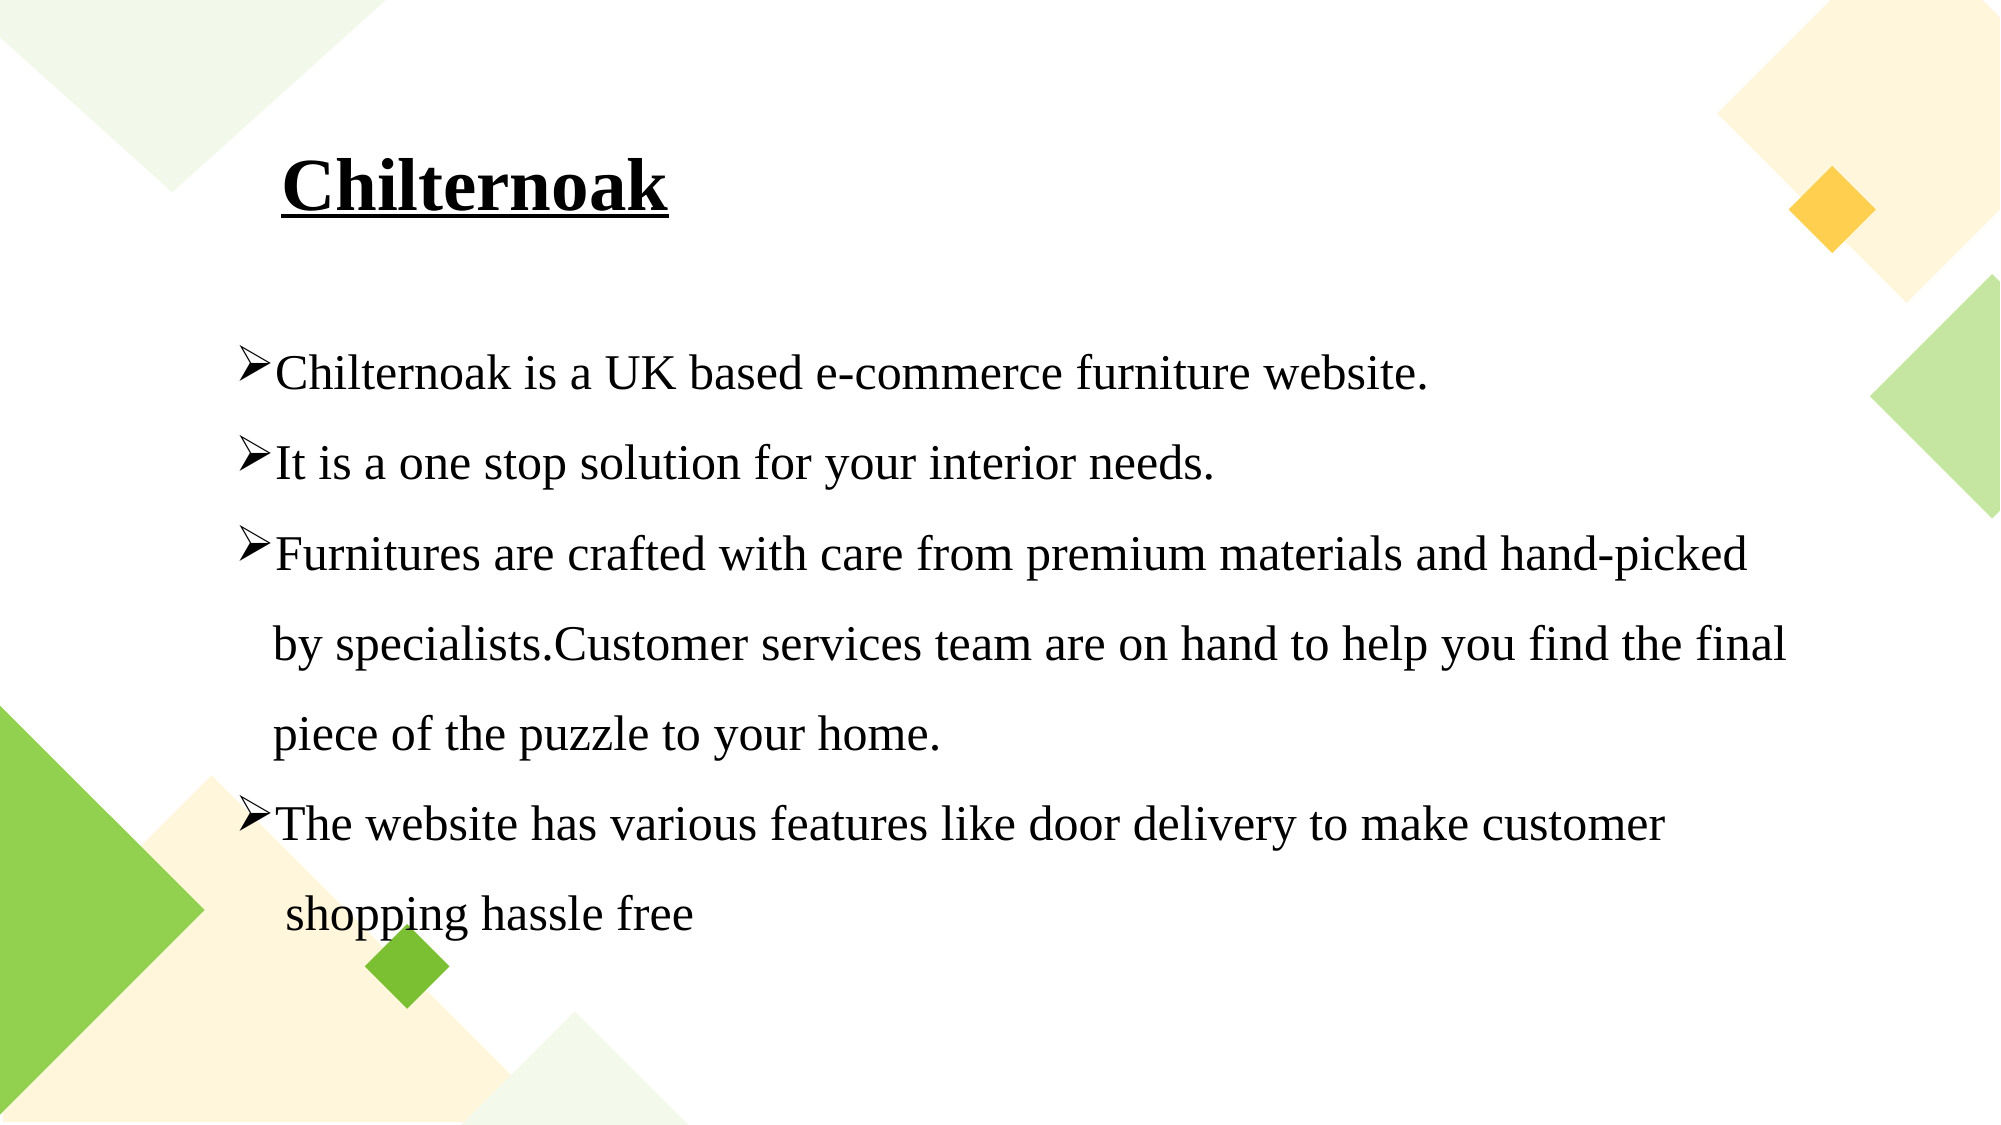

Chilternoak

Chilternoak is a UK based e-commerce furniture website.
It is a one stop solution for your interior needs.
Furnitures are crafted with care from premium materials and hand-picked
   by specialists.Customer services team are on hand to help you find the final
   piece of the puzzle to your home.
The website has various features like door delivery to make customer
    shopping hassle free